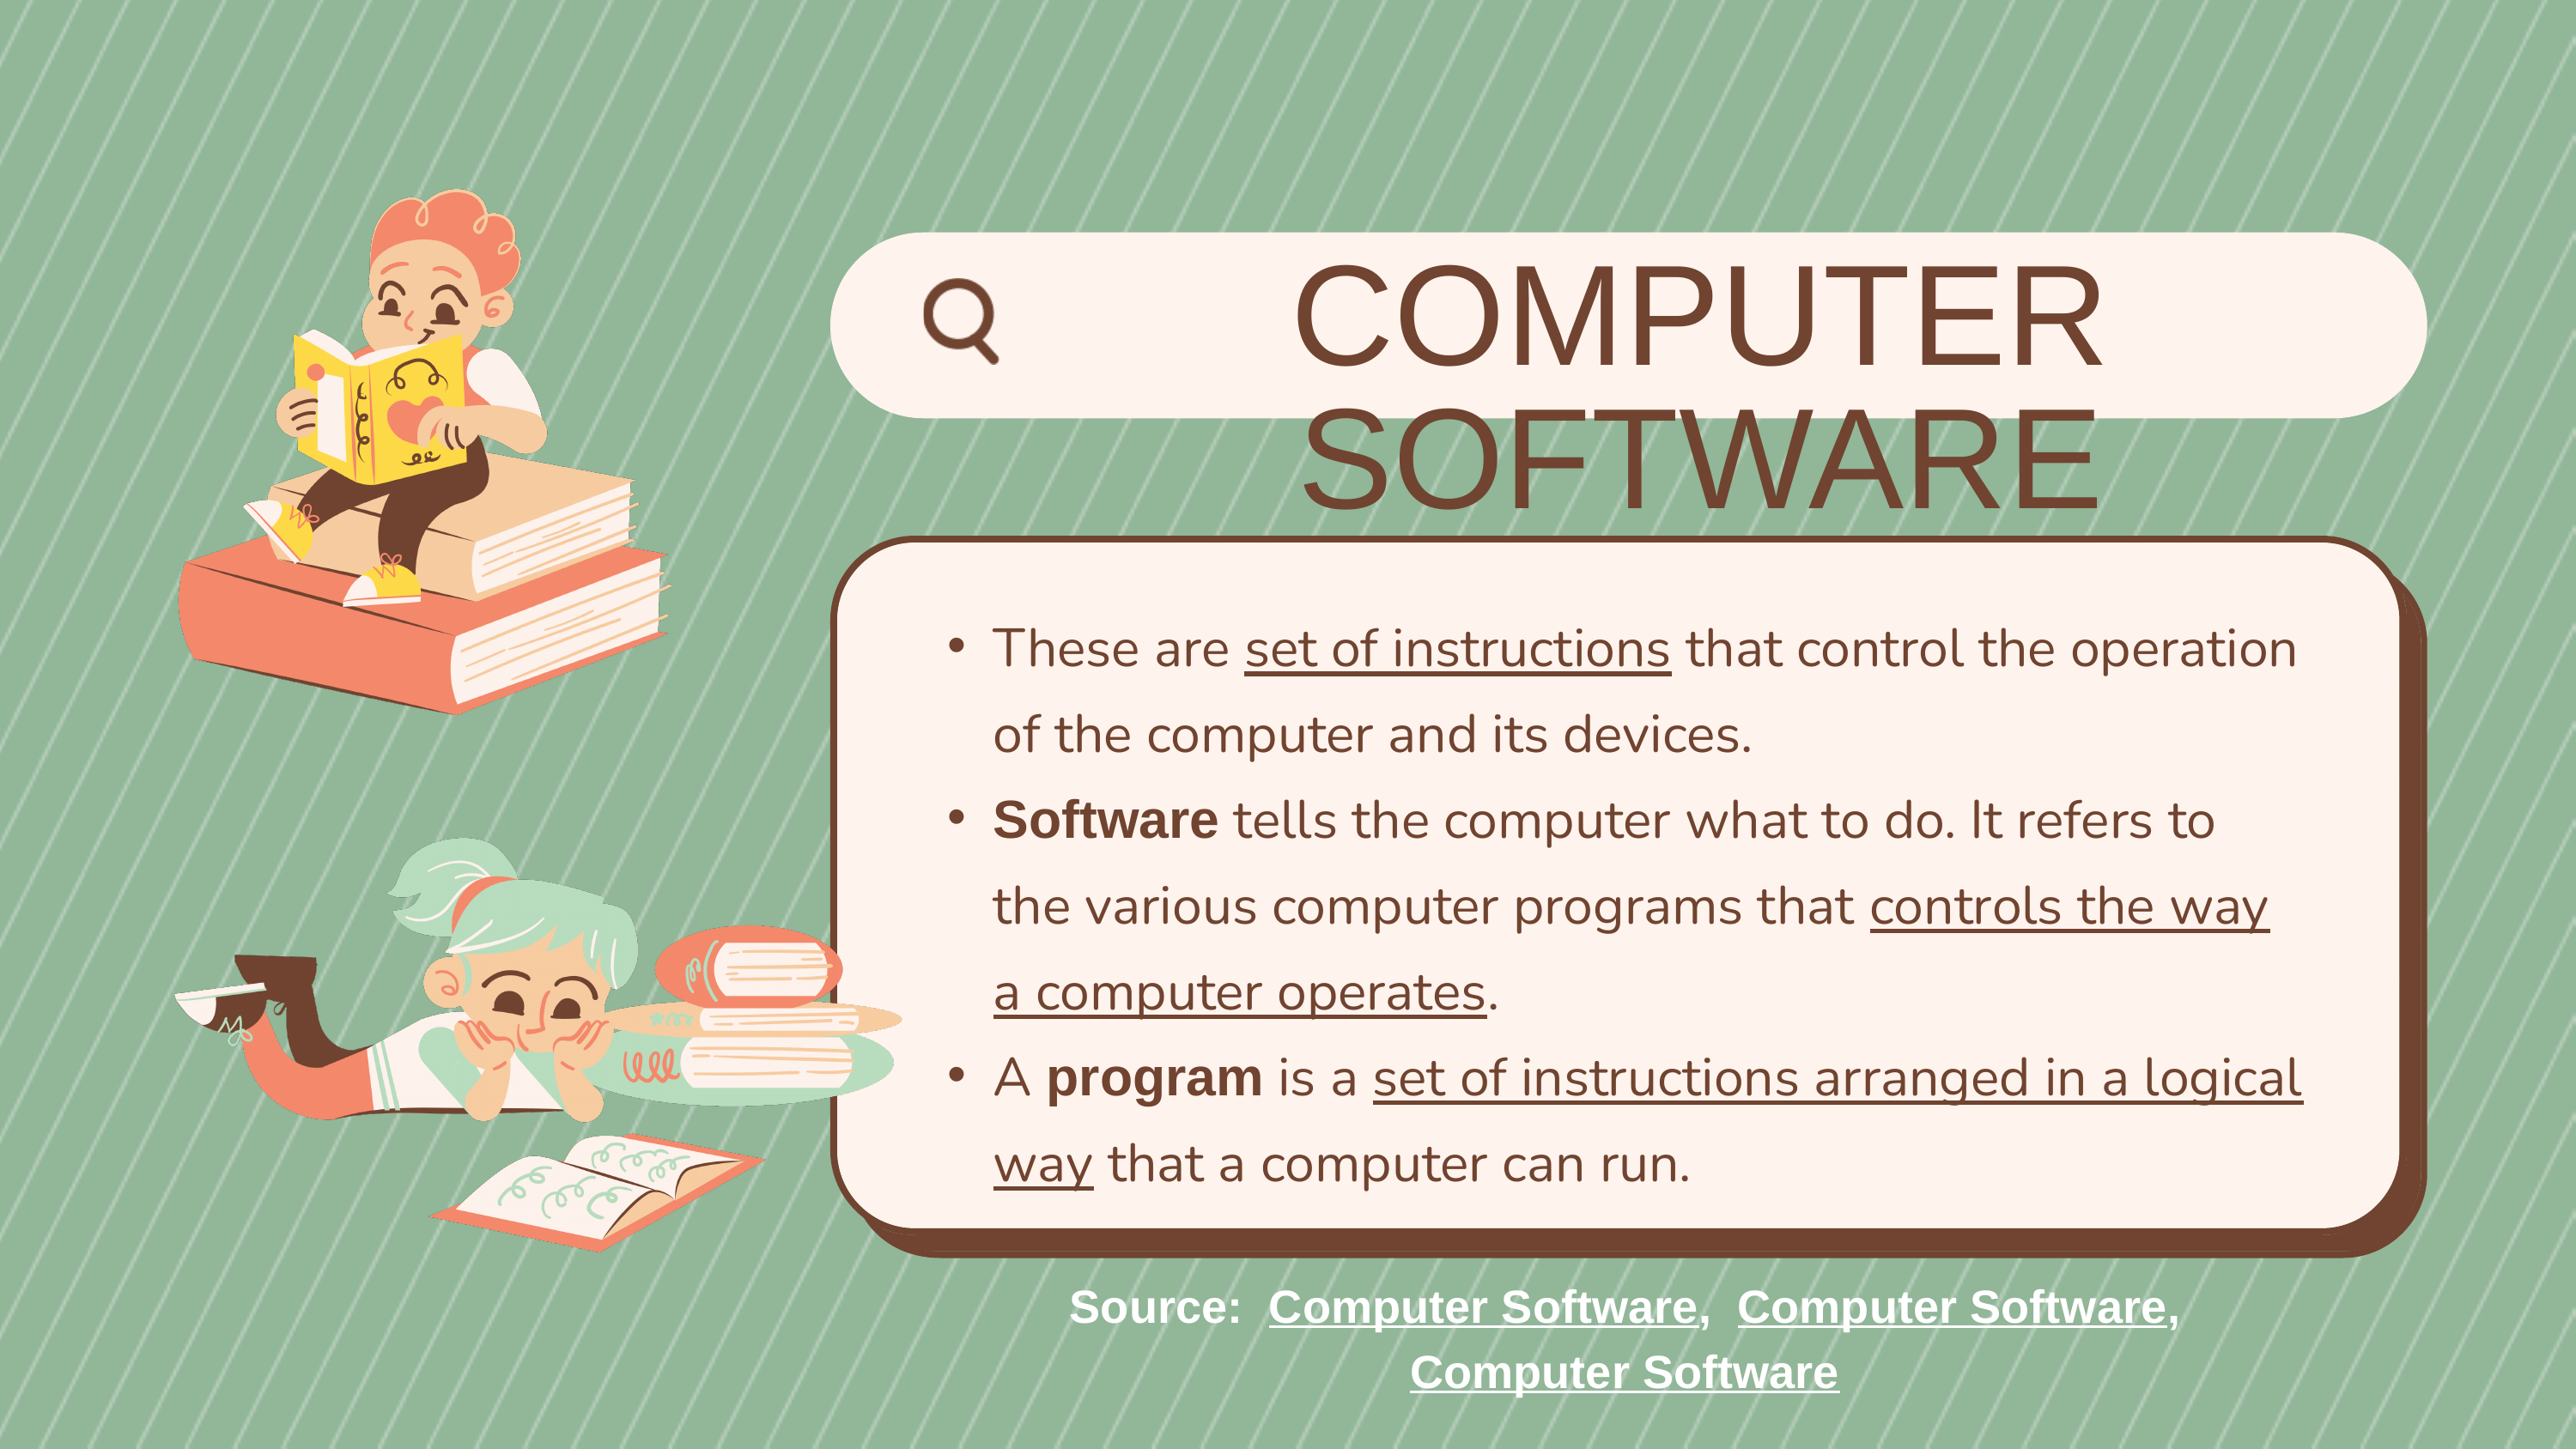

COMPUTER SOFTWARE

These are set of instructions that control the operation of the computer and its devices.
Software tells the computer what to do. It refers to the various computer programs that controls the way a computer operates.
A program is a set of instructions arranged in a logical way that a computer can run.

Source:  Computer Software,  Computer Software, Computer Software